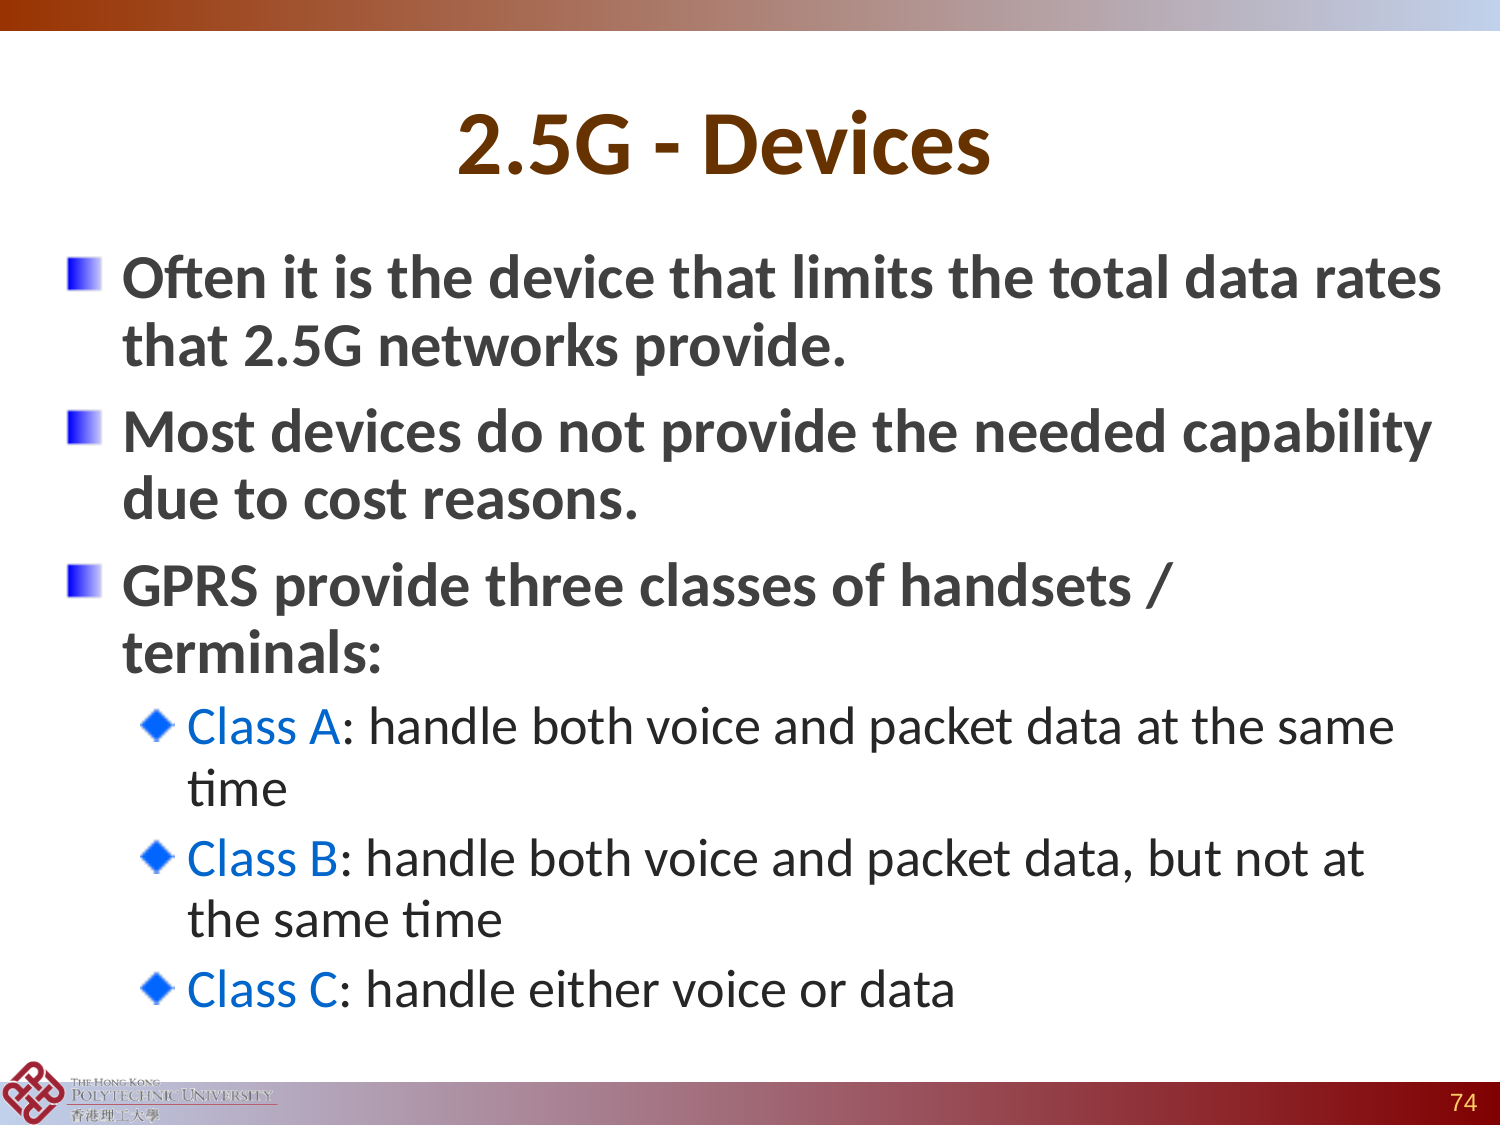

# 2.5G - Devices
Often it is the device that limits the total data rates that 2.5G networks provide.
Most devices do not provide the needed capability due to cost reasons.
GPRS provide three classes of handsets / terminals:
Class A: handle both voice and packet data at the same time
Class B: handle both voice and packet data, but not at the same time
Class C: handle either voice or data